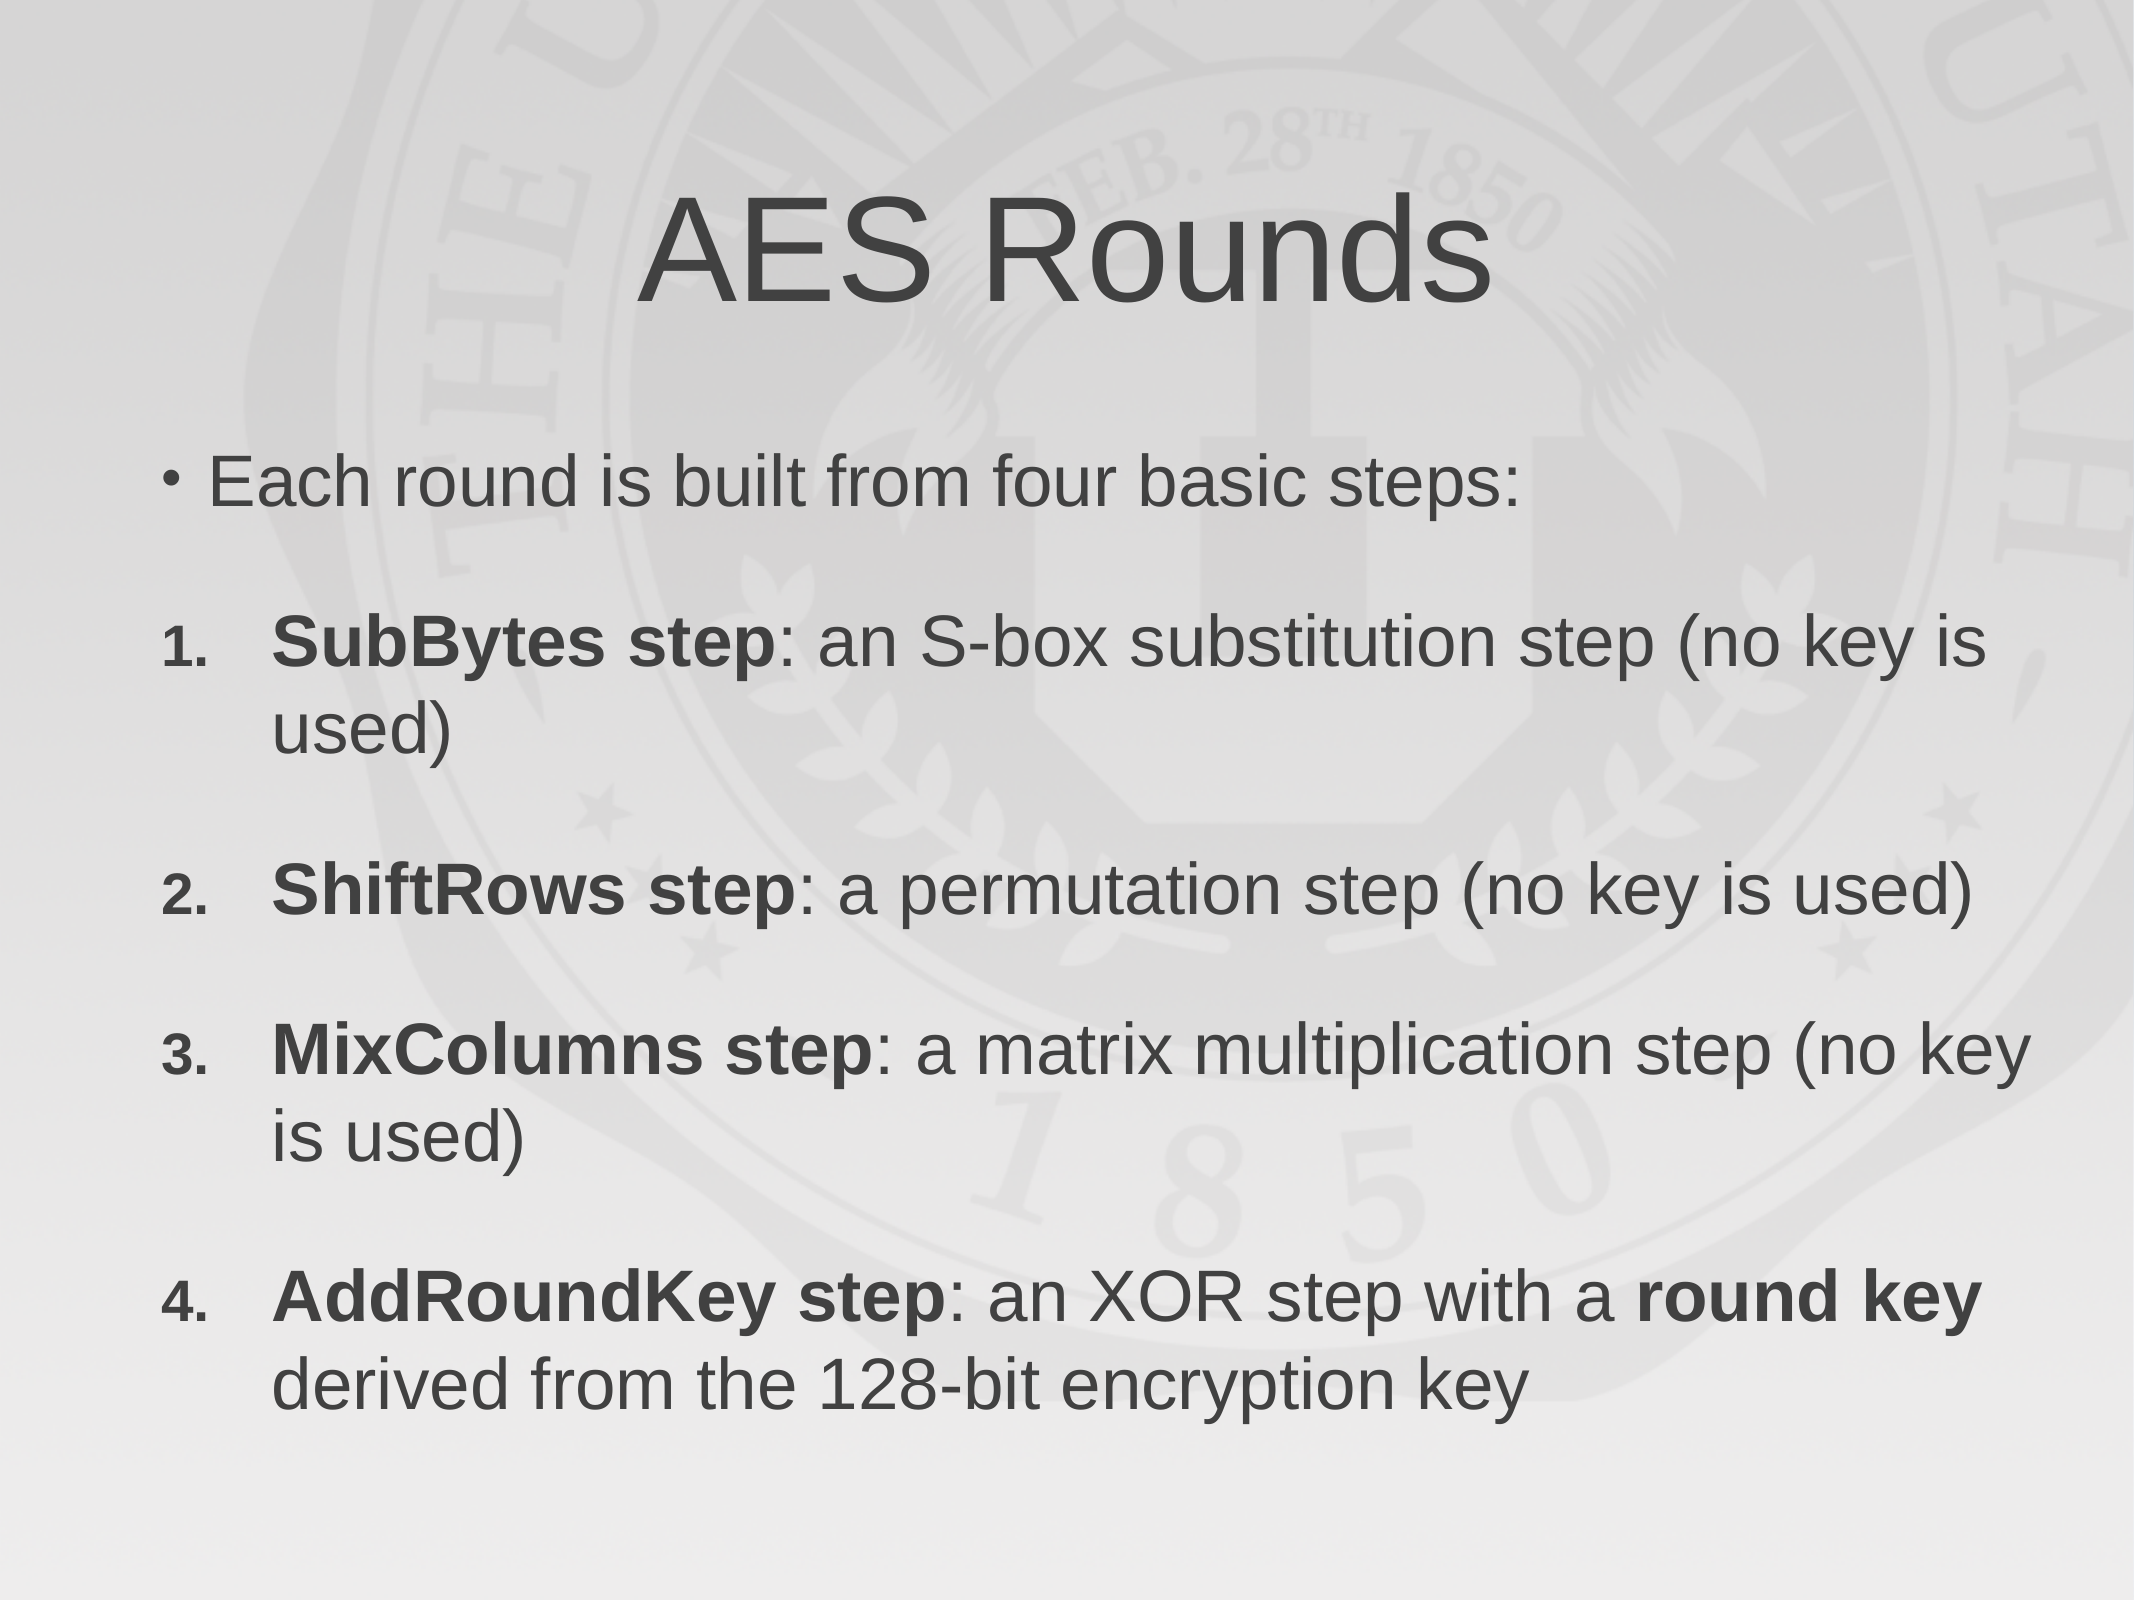

# AES Rounds
Each round is built from four basic steps:
SubBytes step: an S-box substitution step (no key is used)
ShiftRows step: a permutation step (no key is used)
MixColumns step: a matrix multiplication step (no key is used)
AddRoundKey step: an XOR step with a round key derived from the 128-bit encryption key